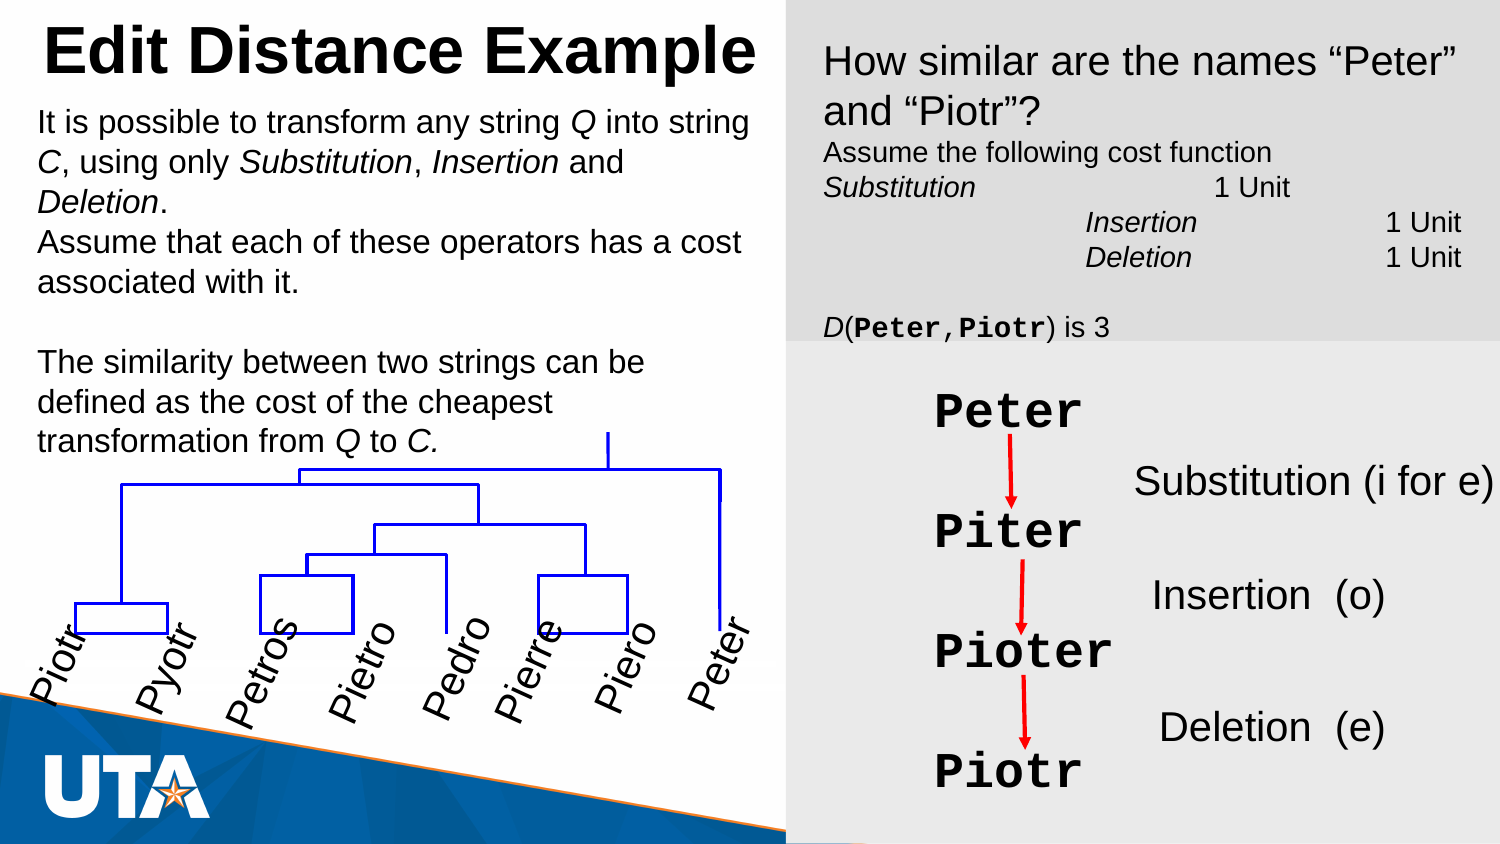

Edit Distance Example

How similar are the names “Peter” and “Piotr”?
Assume the following cost function 	Substitution	           1 Unit
Insertion		1 Unit
Deletion		1 Unit

D(Peter,Piotr) is 3
It is possible to transform any string Q into string C, using only Substitution, Insertion and Deletion.
Assume that each of these operators has a cost associated with it.

The similarity between two strings can be defined as the cost of the cheapest transformation from Q to C.

Peter

Piter

Pioter

Piotr

Substitution (i for e)

Insertion  (o)
 Piotr
Pedro
 Peter
 Piero
 Pyotr
 Pierre
 Pietro
 Petros

Deletion  (e)